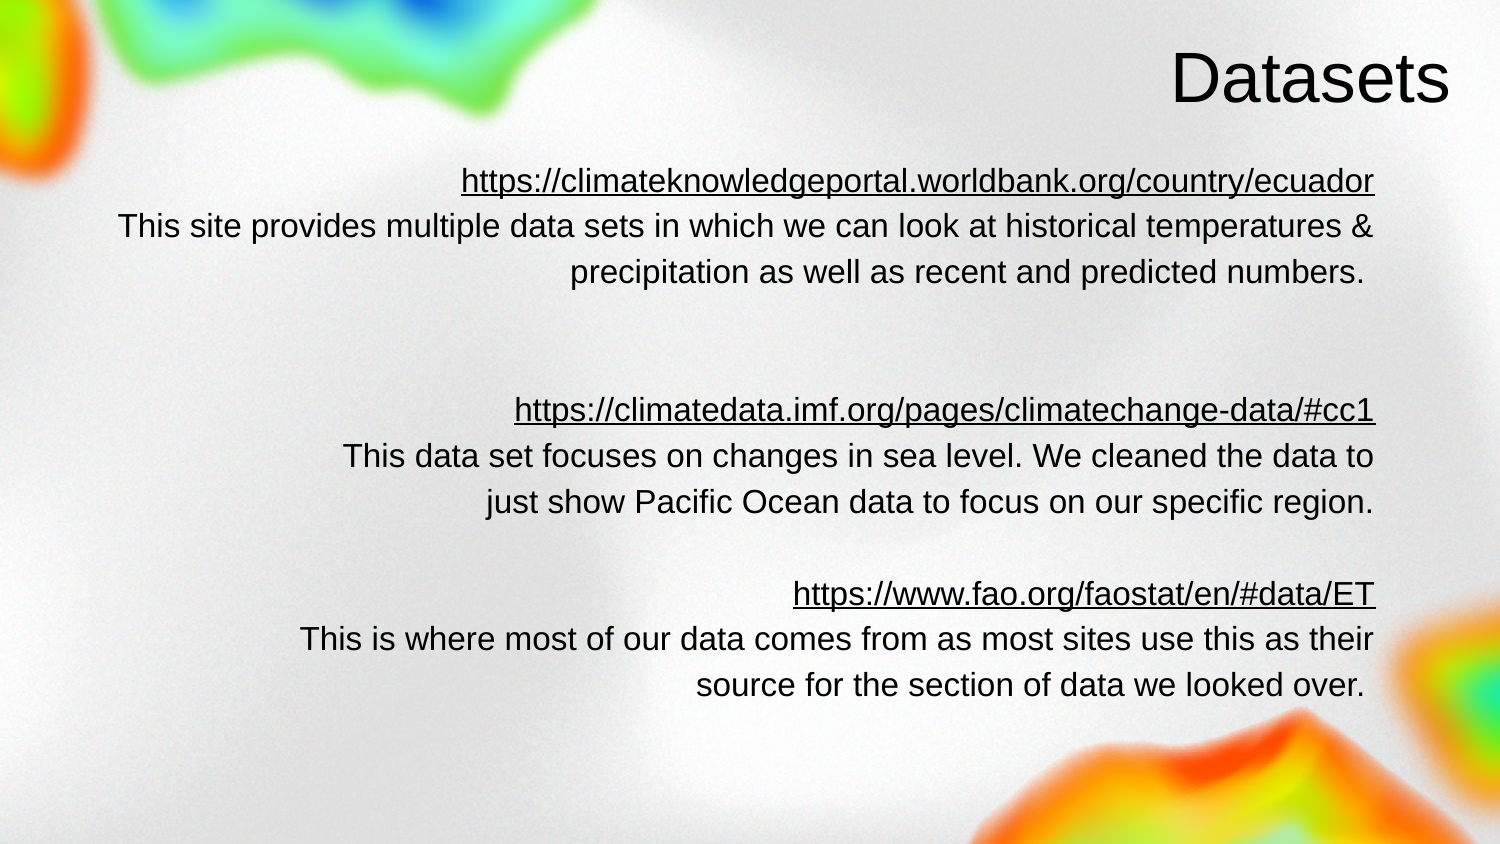

Datasets
https://climateknowledgeportal.worldbank.org/country/ecuador
This site provides multiple data sets in which we can look at historical temperatures & precipitation as well as recent and predicted numbers.

https://climatedata.imf.org/pages/climatechange-data/#cc1
This data set focuses on changes in sea level. We cleaned the data to
just show Pacific Ocean data to focus on our specific region.

https://www.fao.org/faostat/en/#data/ET
This is where most of our data comes from as most sites use this as their
source for the section of data we looked over.